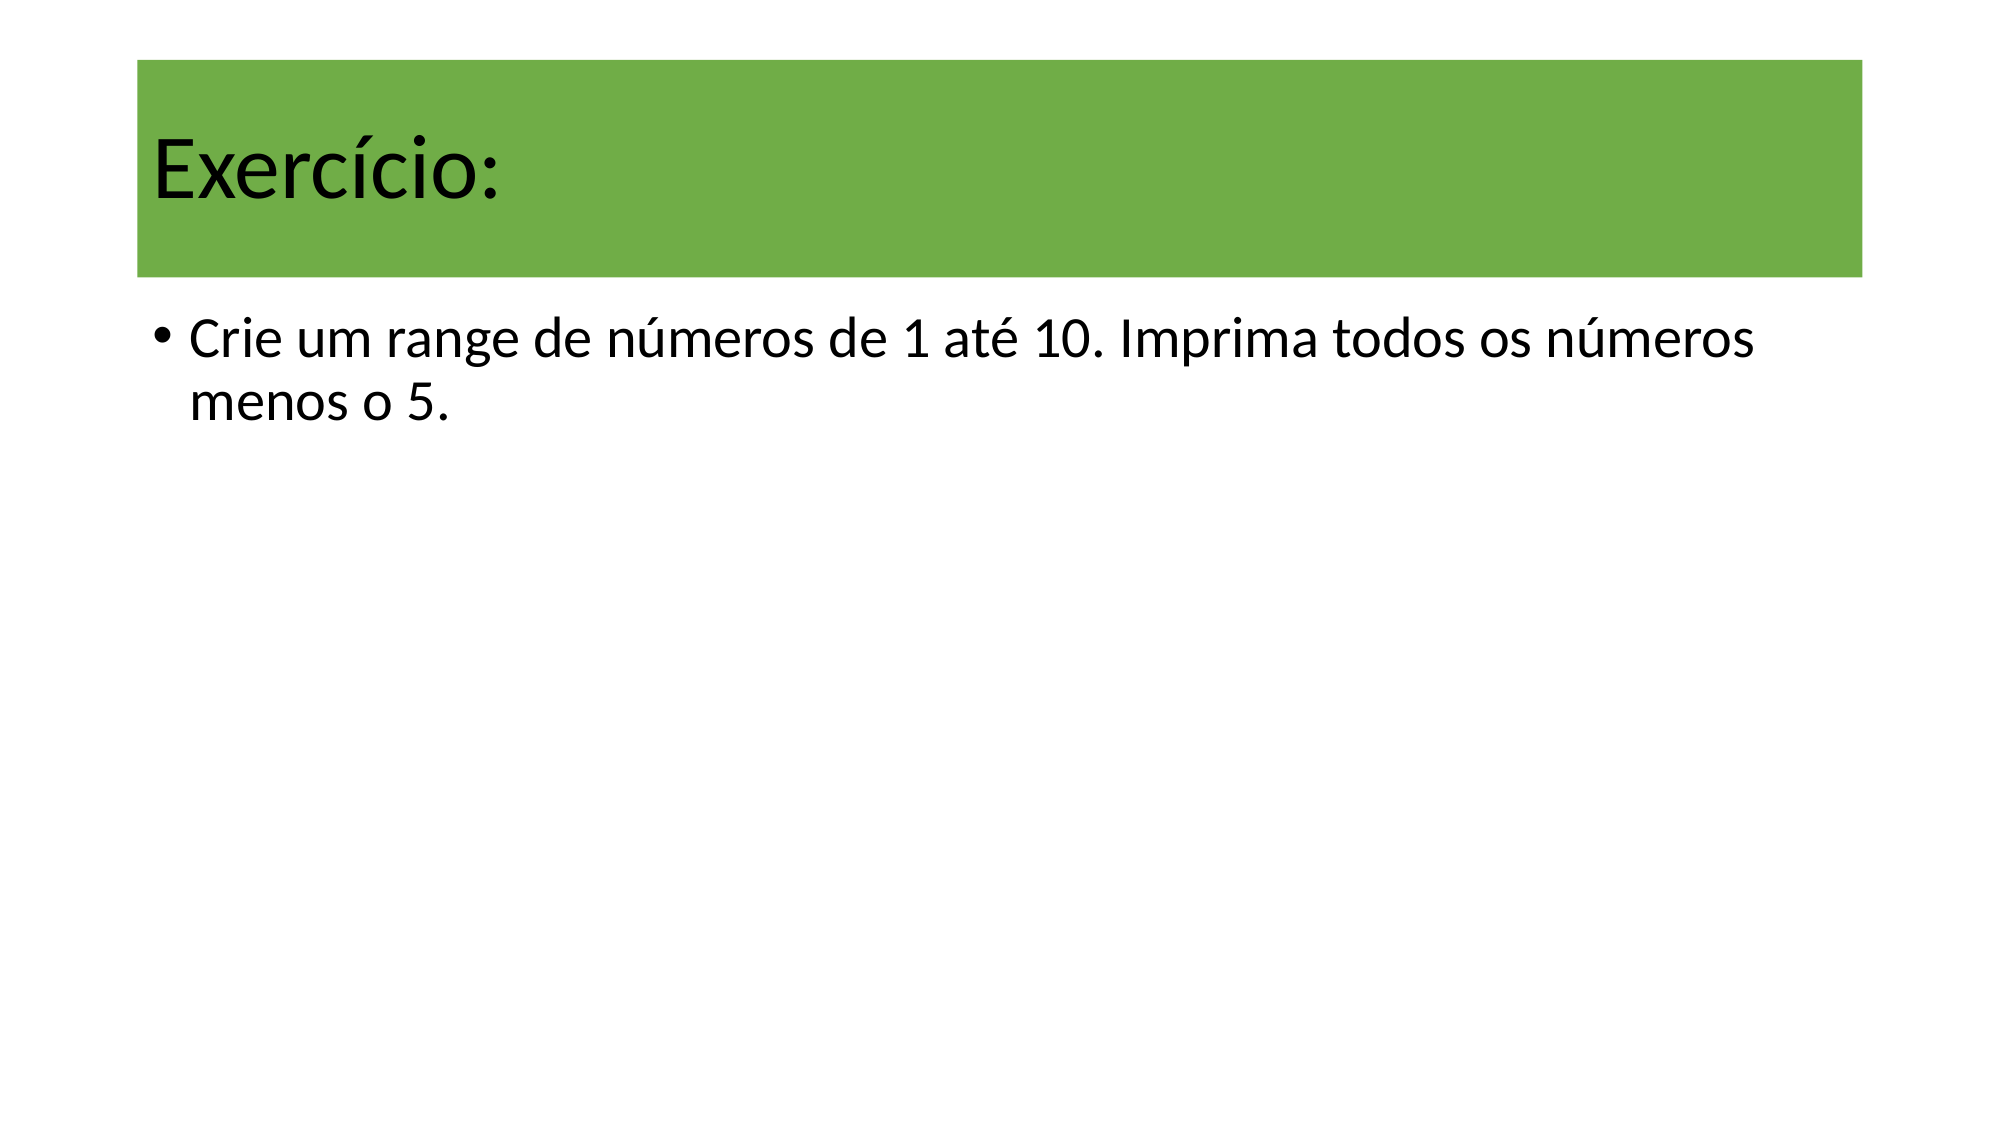

# Exercício:
Crie um range de números de 1 até 10. Imprima todos os números menos o 5.